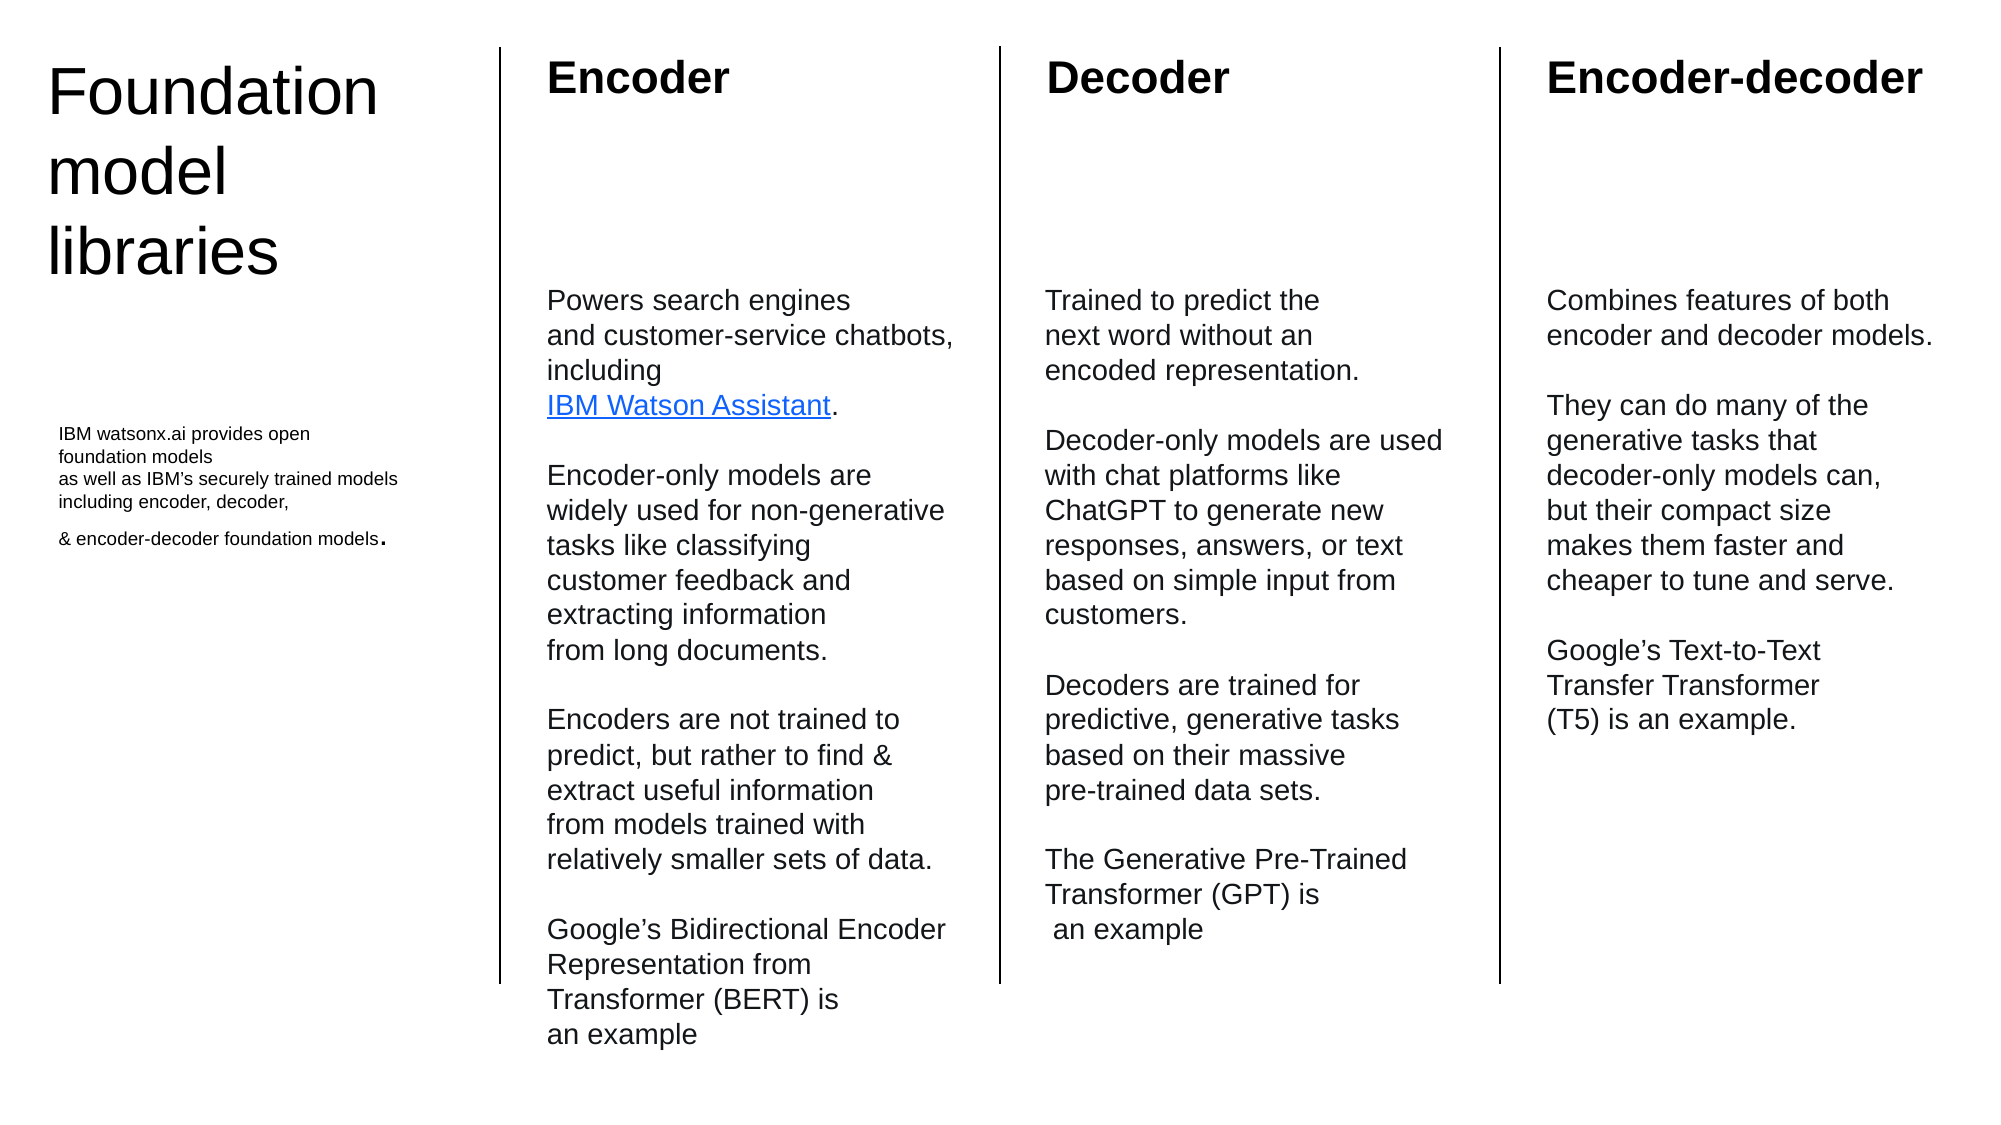

Encoder
Decoder
Encoder-decoder
# Foundation model libraries
Combines features of both encoder and decoder models.

They can do many of the generative tasks that
decoder-only models can,
but their compact size
makes them faster and cheaper to tune and serve.

Google’s Text-to-Text
Transfer Transformer
(T5) is an example.

Powers search engines
and customer-service chatbots, including
IBM Watson Assistant.

Encoder-only models are widely used for non-generative tasks like classifying
customer feedback and extracting information
from long documents.

Encoders are not trained to predict, but rather to find & extract useful information
from models trained with relatively smaller sets of data.

Google’s Bidirectional Encoder Representation from Transformer (BERT) is              an example

Trained to predict the
next word without an
encoded representation.

Decoder-only models are used with chat platforms like ChatGPT to generate new responses, answers, or text based on simple input from customers.

Decoders are trained for predictive, generative tasks based on their massive
pre-trained data sets.

The Generative Pre-Trained Transformer (GPT) is                 an example
IBM watsonx.ai provides open
foundation models
as well as IBM’s securely trained models including encoder, decoder,
& encoder-decoder foundation models.